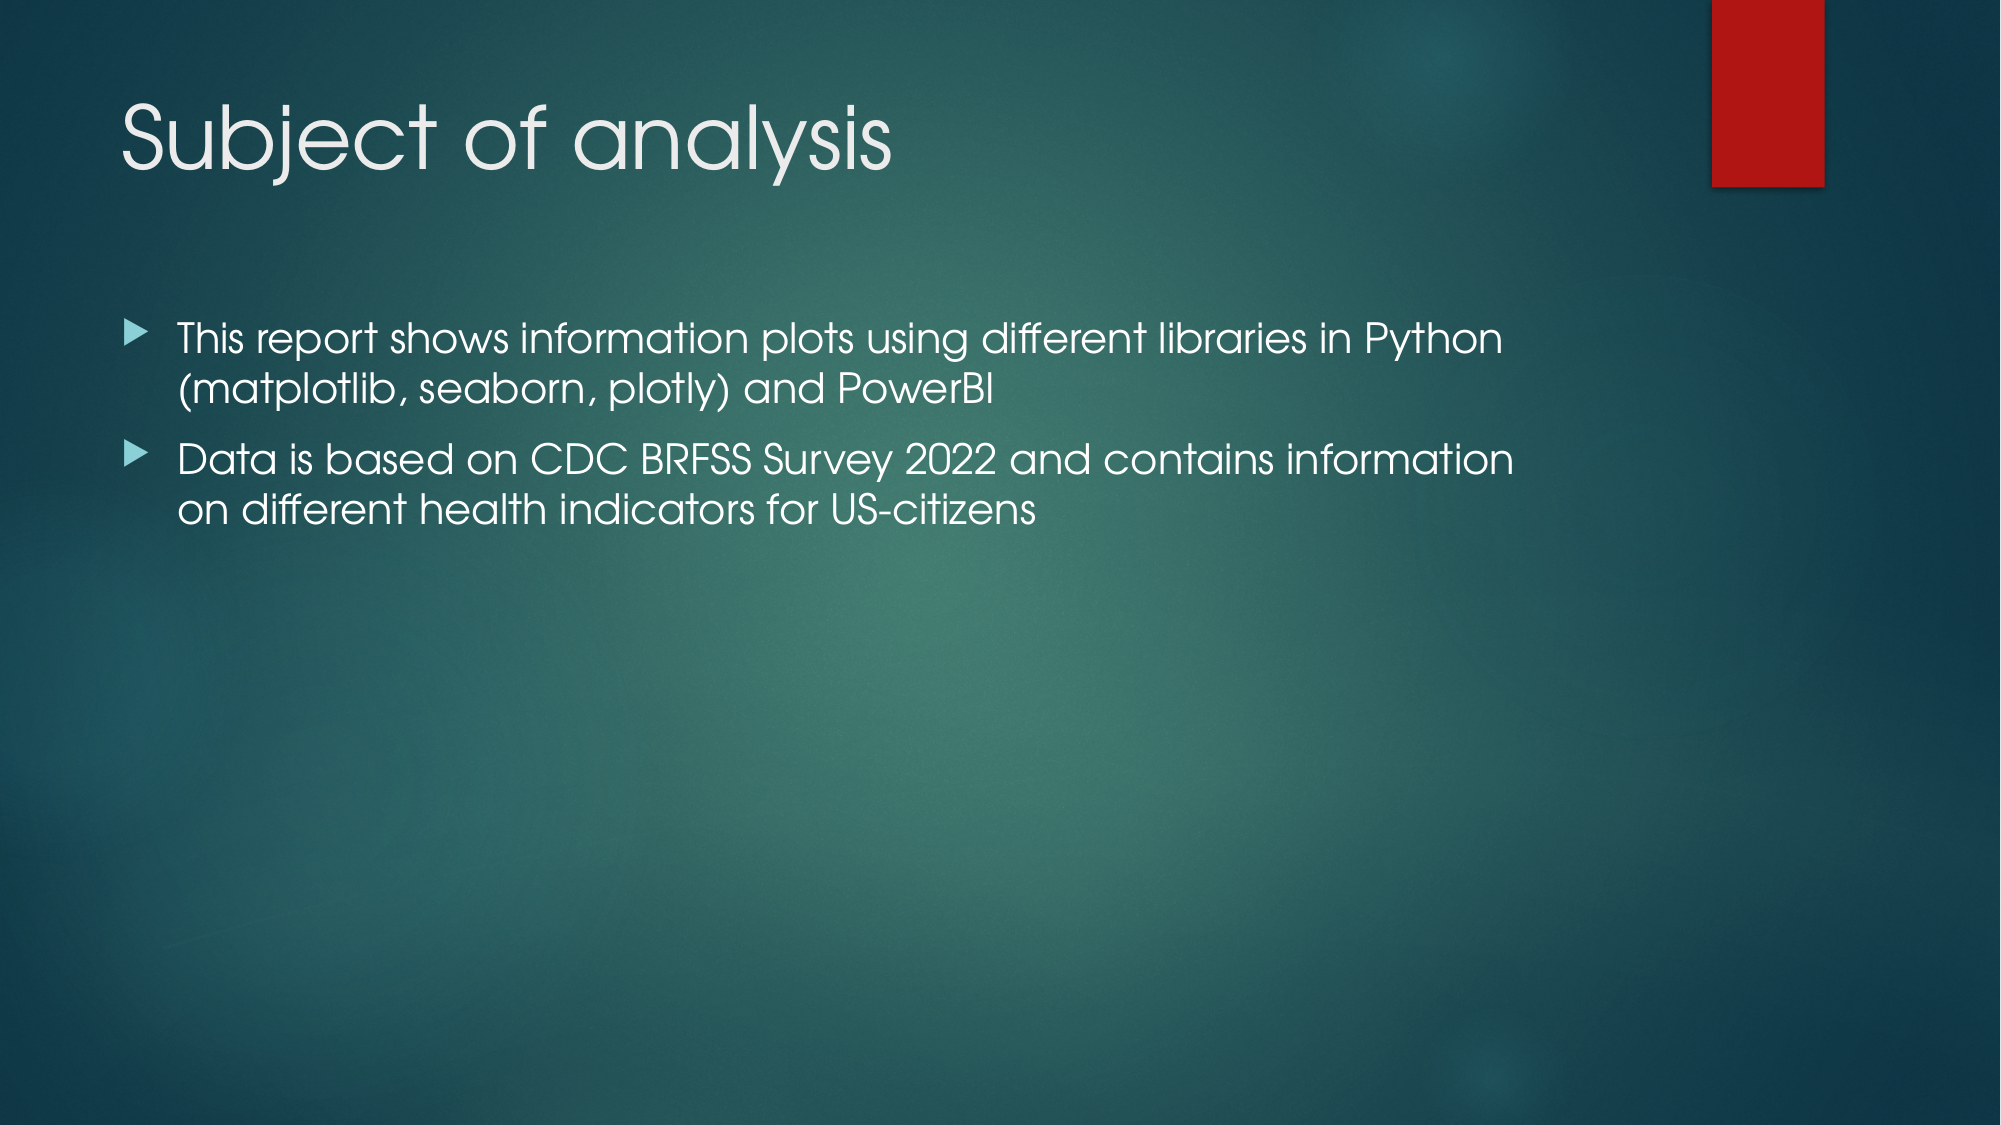

# Subject of analysis
This report shows information plots using different libraries in Python (matplotlib, seaborn, plotly) and PowerBI
Data is based on CDC BRFSS Survey 2022 and contains information on different health indicators for US-citizens